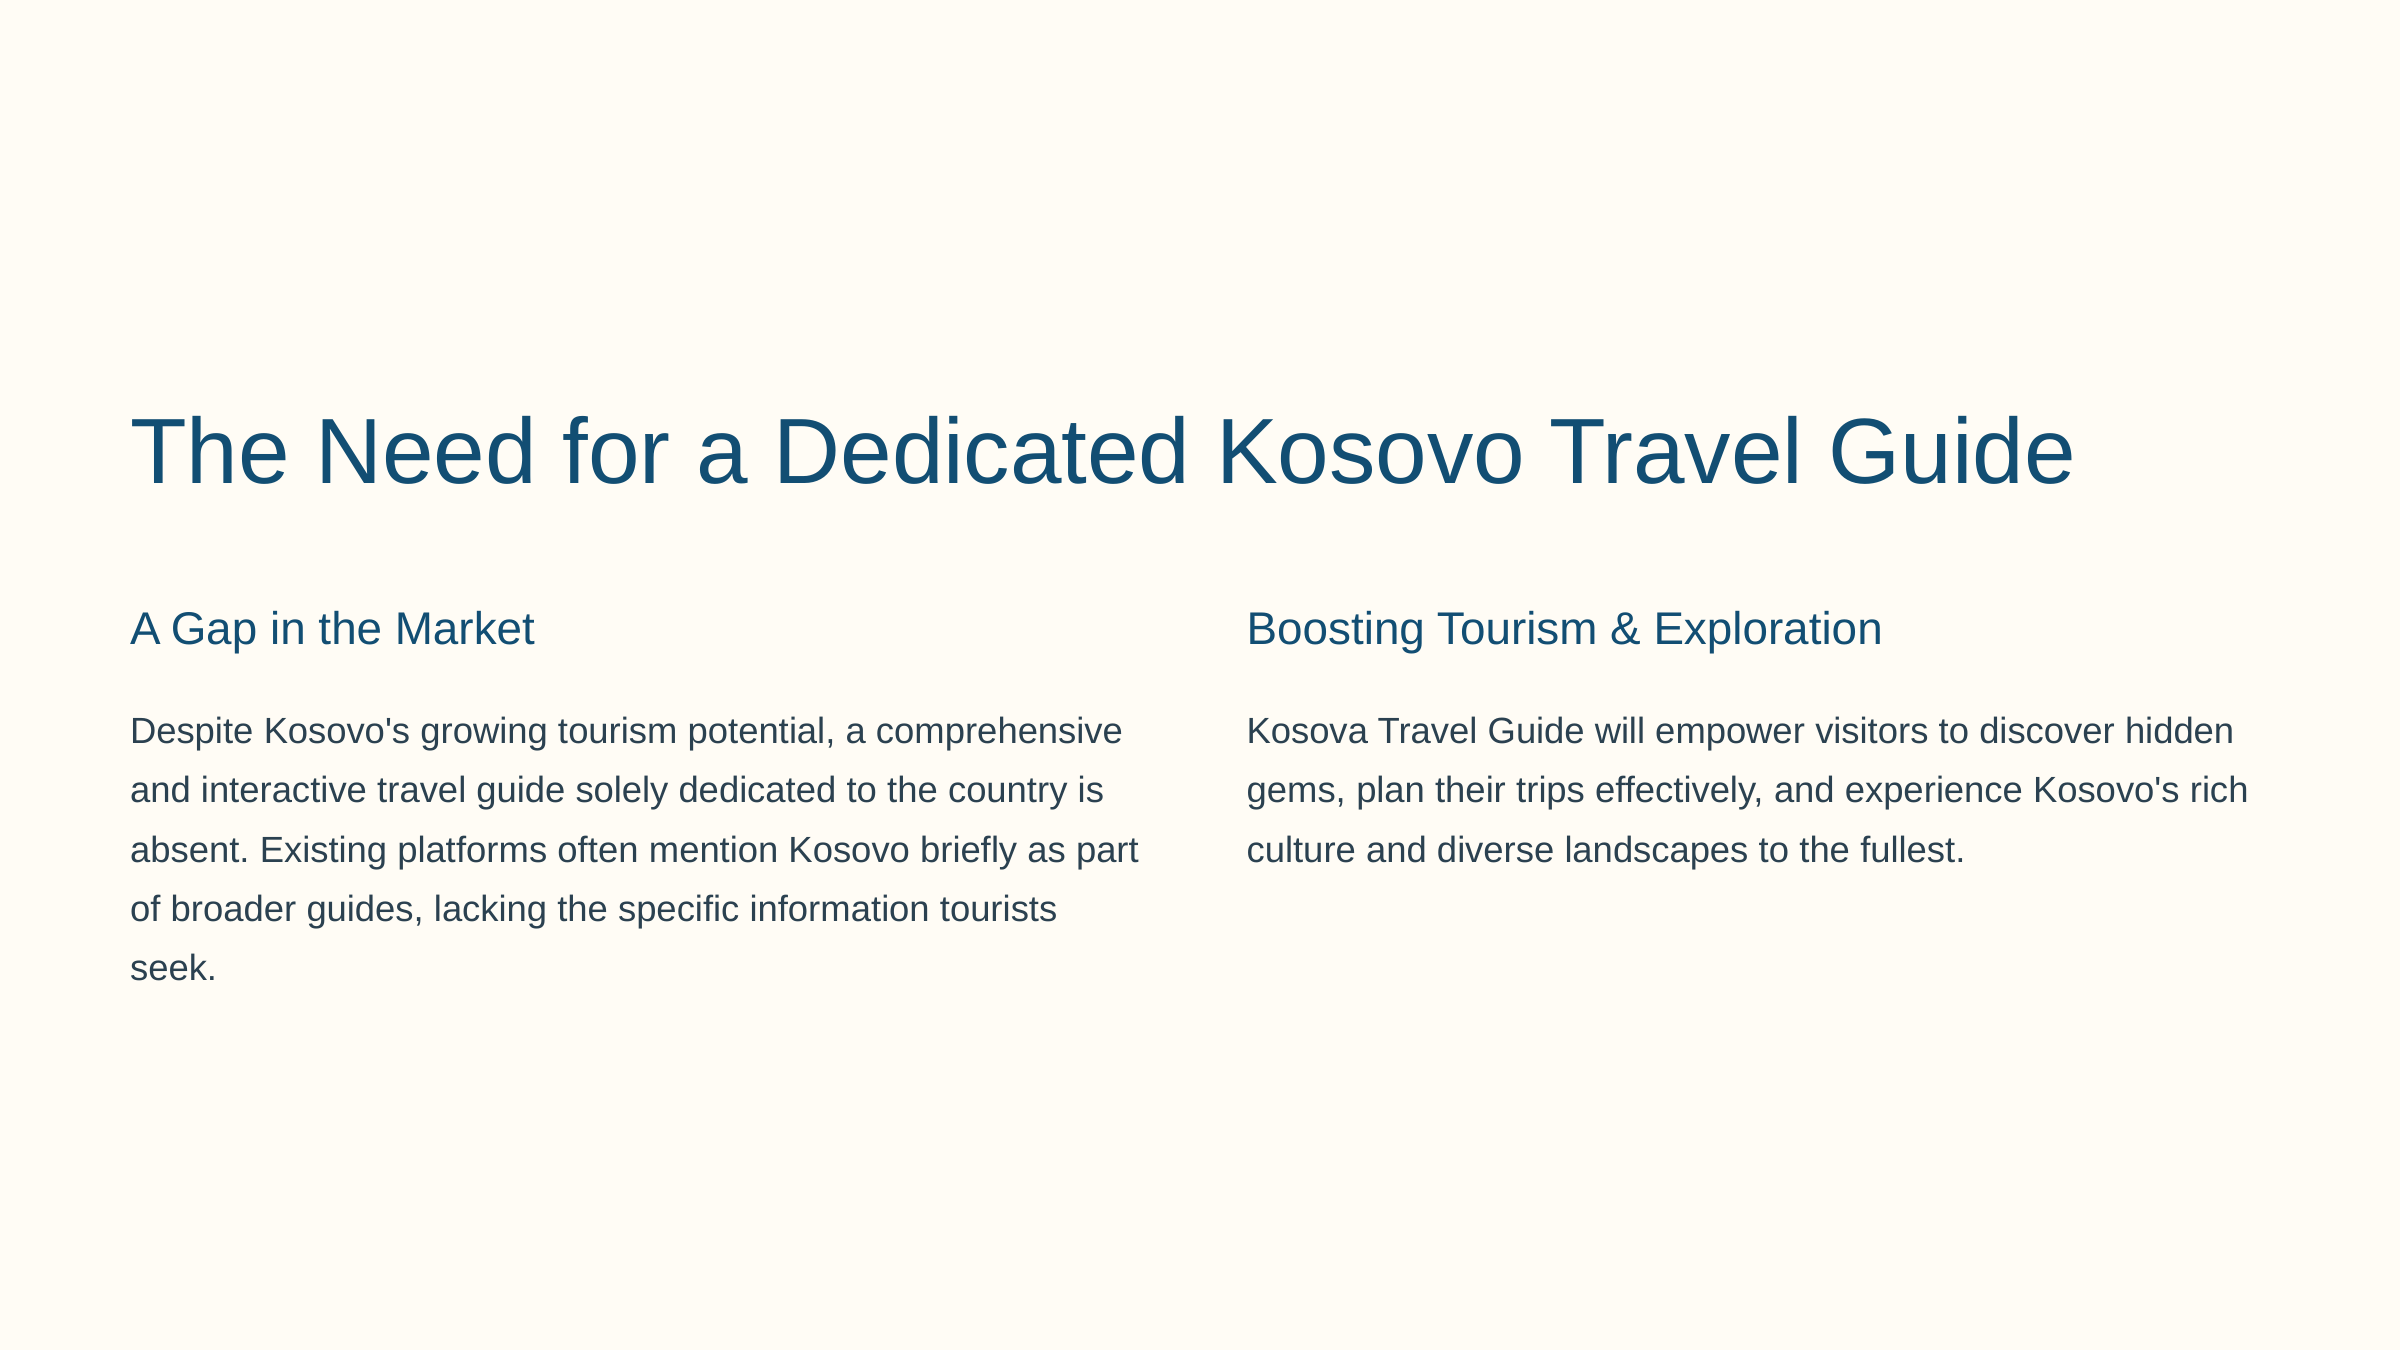

The Need for a Dedicated Kosovo Travel Guide
A Gap in the Market
Boosting Tourism & Exploration
Despite Kosovo's growing tourism potential, a comprehensive and interactive travel guide solely dedicated to the country is absent. Existing platforms often mention Kosovo briefly as part of broader guides, lacking the specific information tourists seek.
Kosova Travel Guide will empower visitors to discover hidden gems, plan their trips effectively, and experience Kosovo's rich culture and diverse landscapes to the fullest.